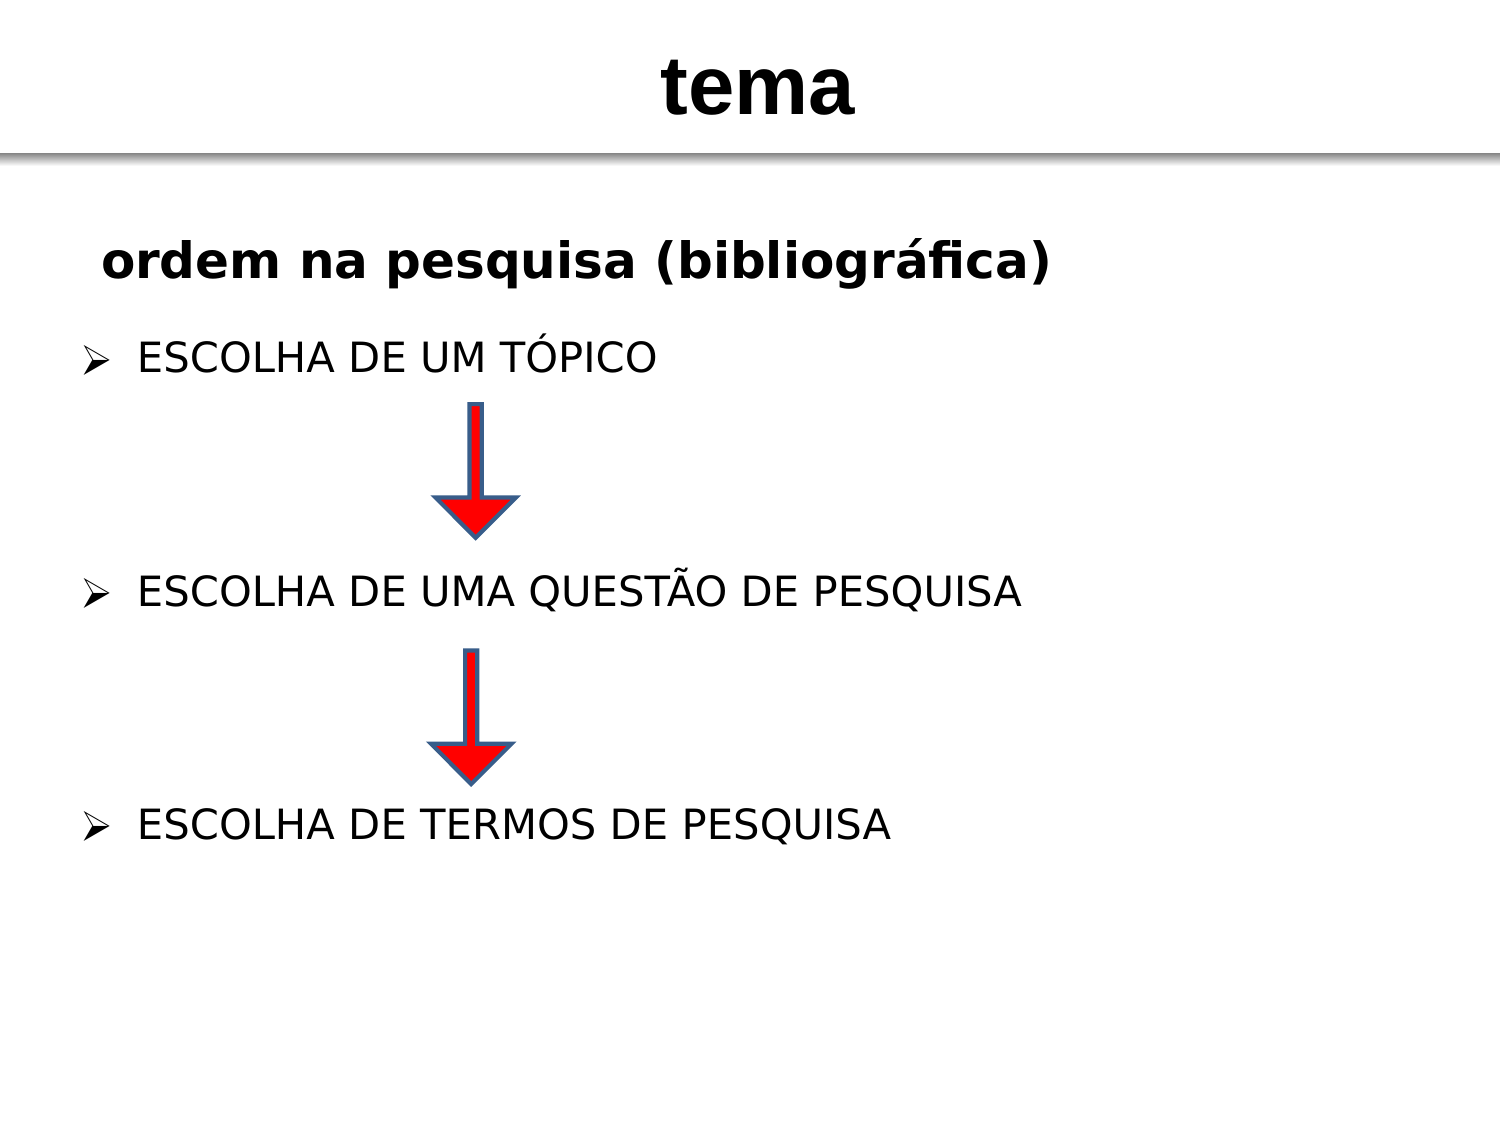

# tema
ordem na pesquisa (bibliográfica)
ESCOLHA DE UM TÓPICO

ESCOLHA DE UMA QUESTÃO DE PESQUISA

ESCOLHA DE TERMOS DE PESQUISA